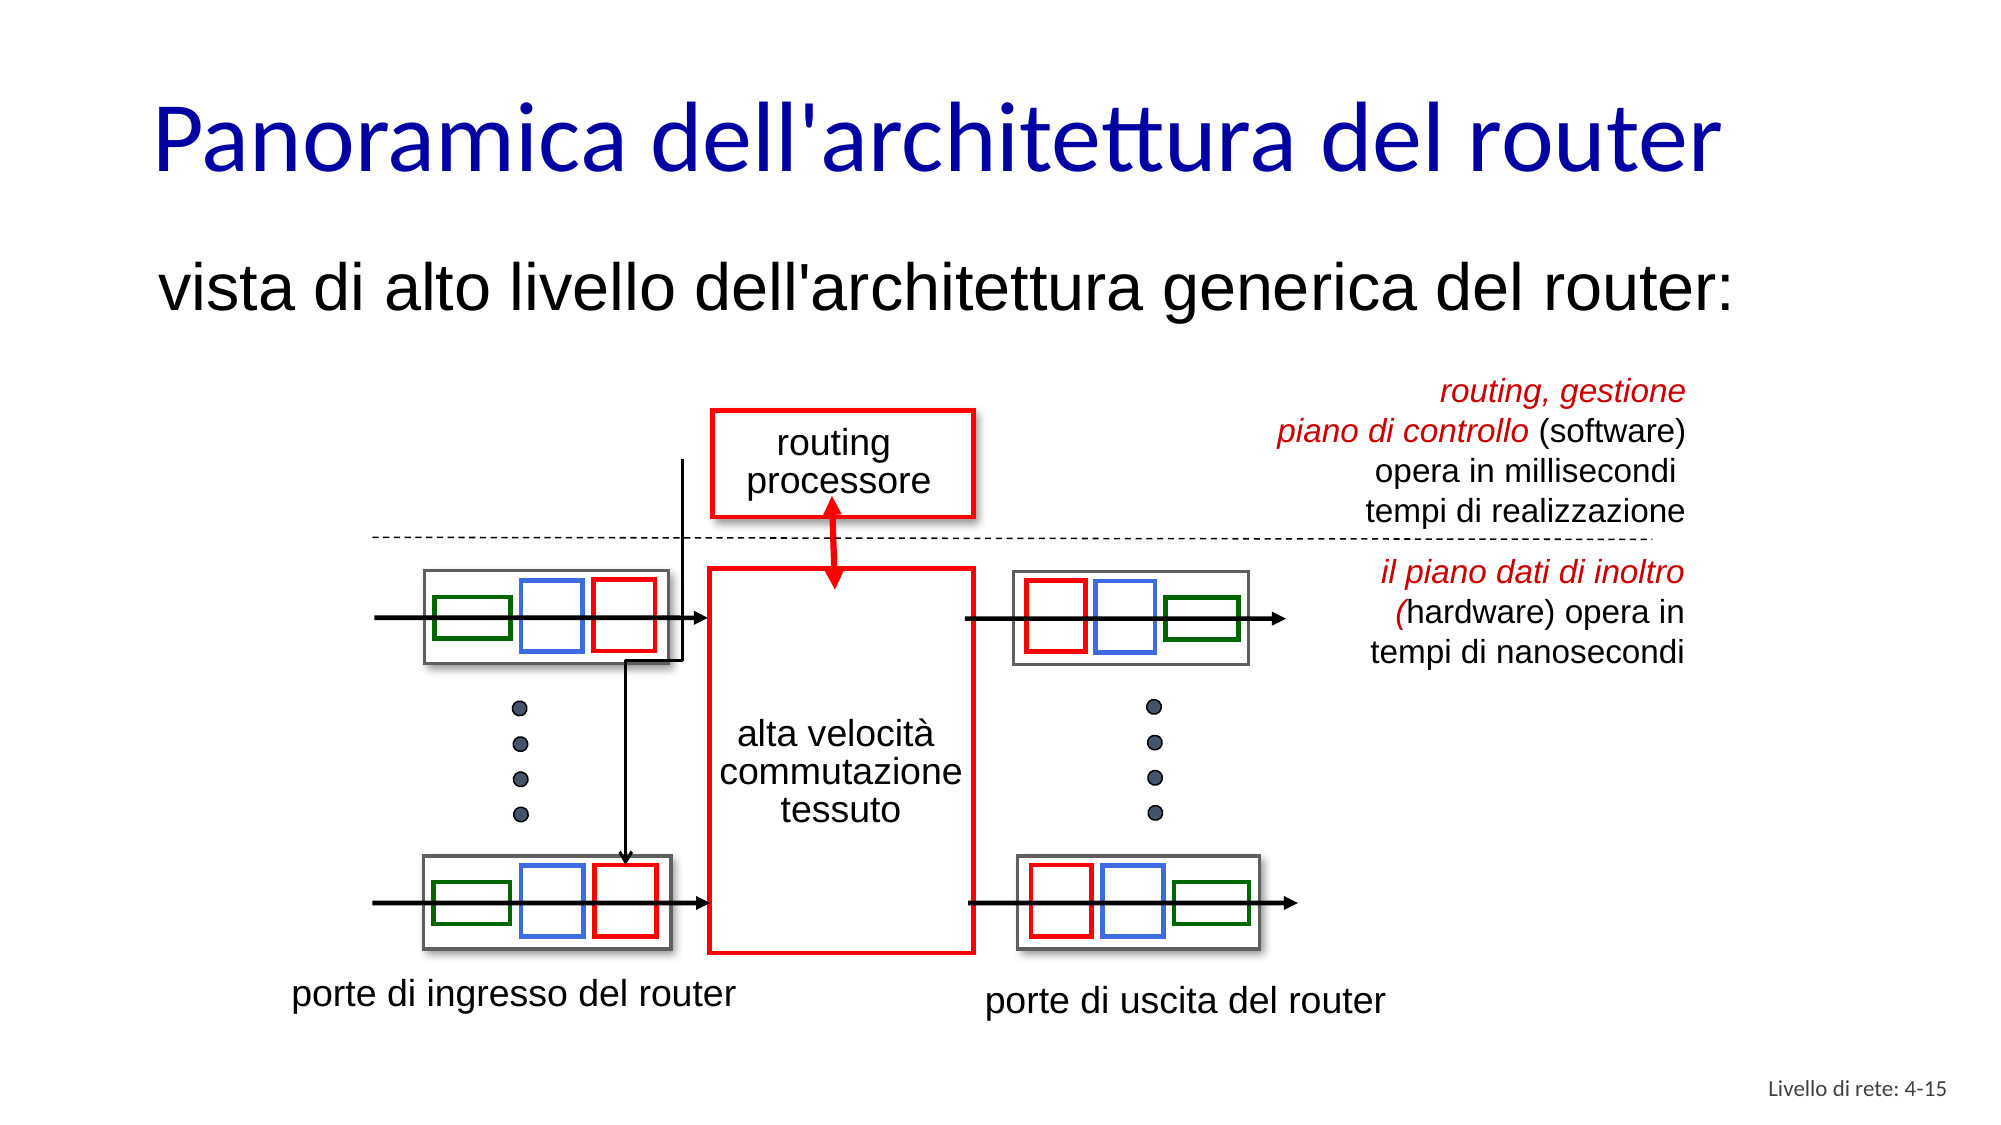

# Panoramica dell'architettura del router
vista di alto livello dell'architettura generica del router:
routing, gestione
piano di controllo (software)
opera in millisecondi
tempi di realizzazione

routing
processore

il piano dati di inoltro (hardware) opera in tempi di nanosecondi

alta velocità
commutazione
tessuto

porte di ingresso del router
porte di uscita del router
Livello di rete: 4-15